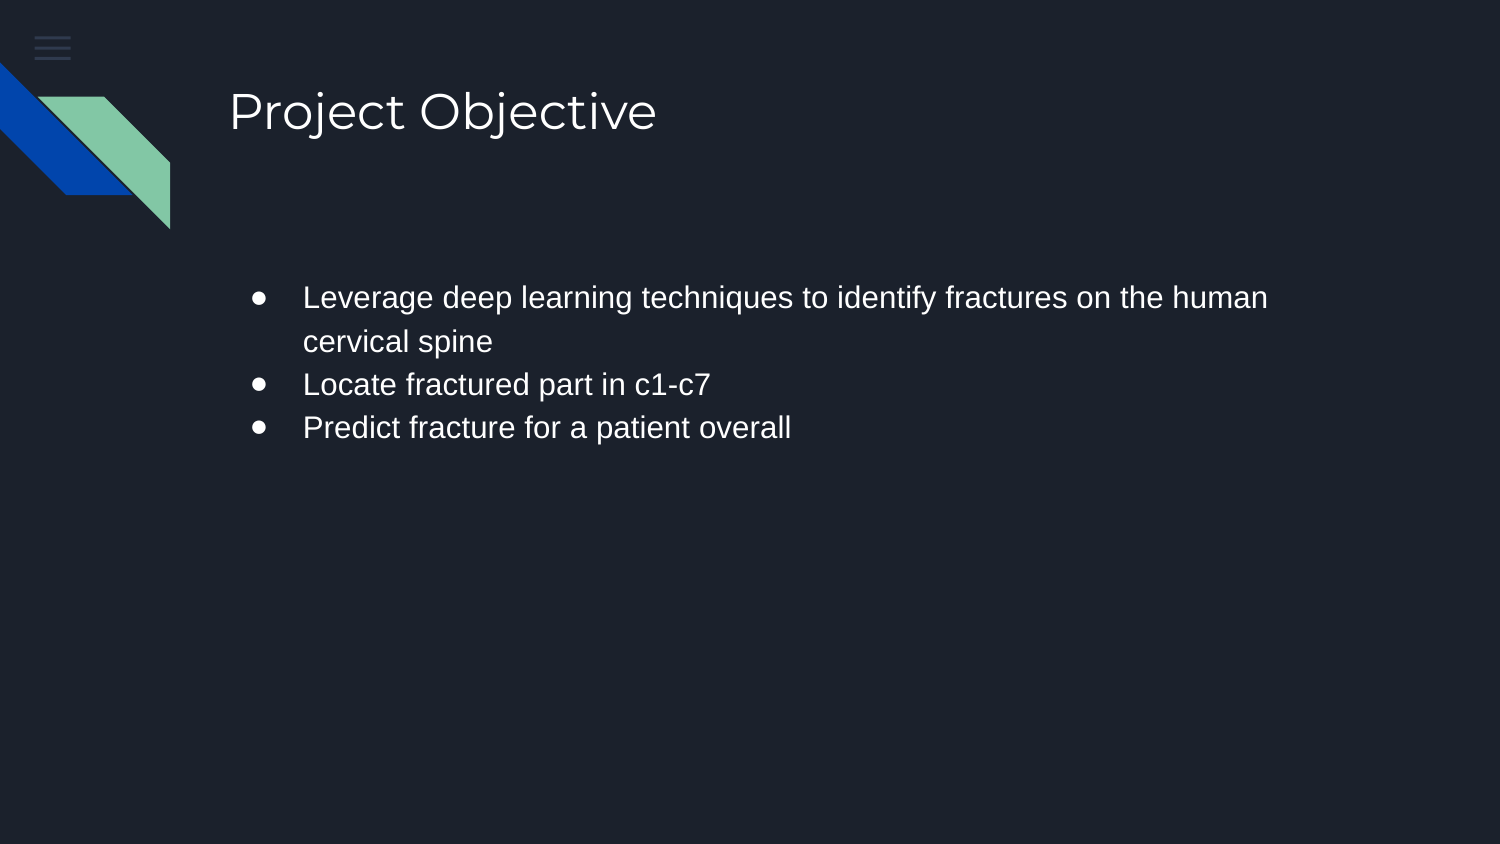

# Project Objective
Leverage deep learning techniques to identify fractures on the human cervical spine
Locate fractured part in c1-c7
Predict fracture for a patient overall